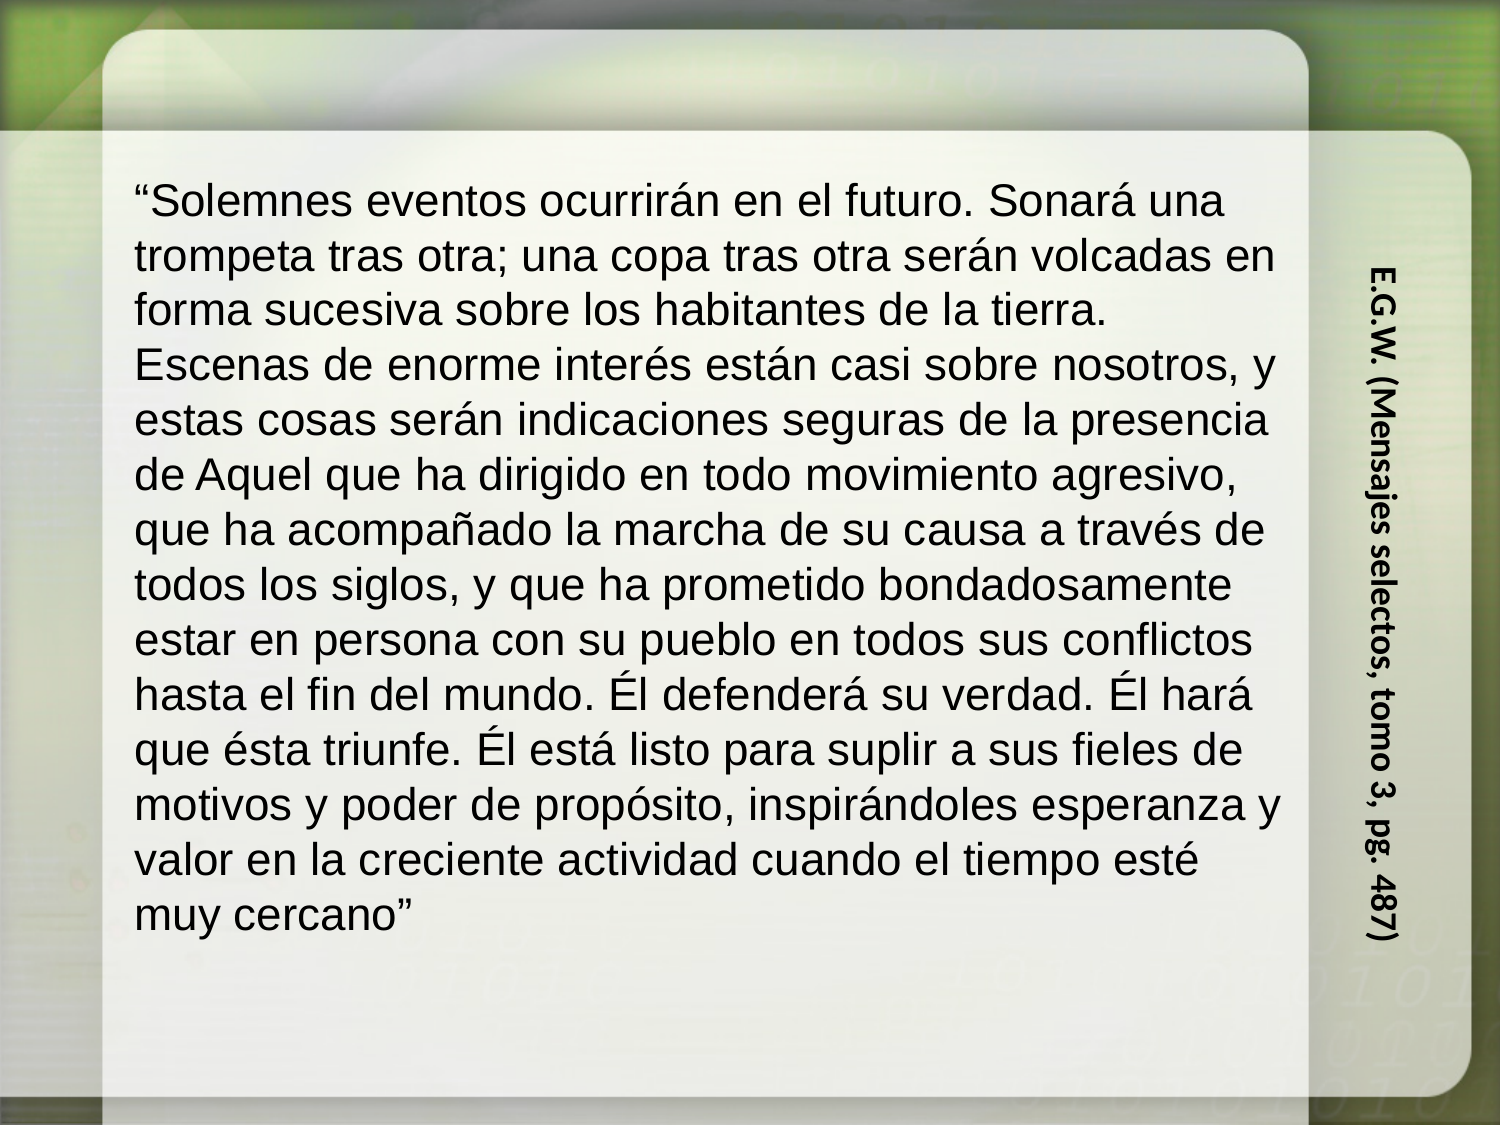

“Solemnes eventos ocurrirán en el futuro. Sonará una trompeta tras otra; una copa tras otra serán volcadas en forma sucesiva sobre los habitantes de la tierra. Escenas de enorme interés están casi sobre nosotros, y estas cosas serán indicaciones seguras de la presencia de Aquel que ha dirigido en todo movimiento agresivo, que ha acompañado la marcha de su causa a través de todos los siglos, y que ha prometido bondadosamente estar en persona con su pueblo en todos sus conflictos hasta el fin del mundo. Él defenderá su verdad. Él hará que ésta triunfe. Él está listo para suplir a sus fieles de motivos y poder de propósito, inspirándoles esperanza y valor en la creciente actividad cuando el tiempo esté muy cercano”
E.G.W. (Mensajes selectos, tomo 3, pg. 487)